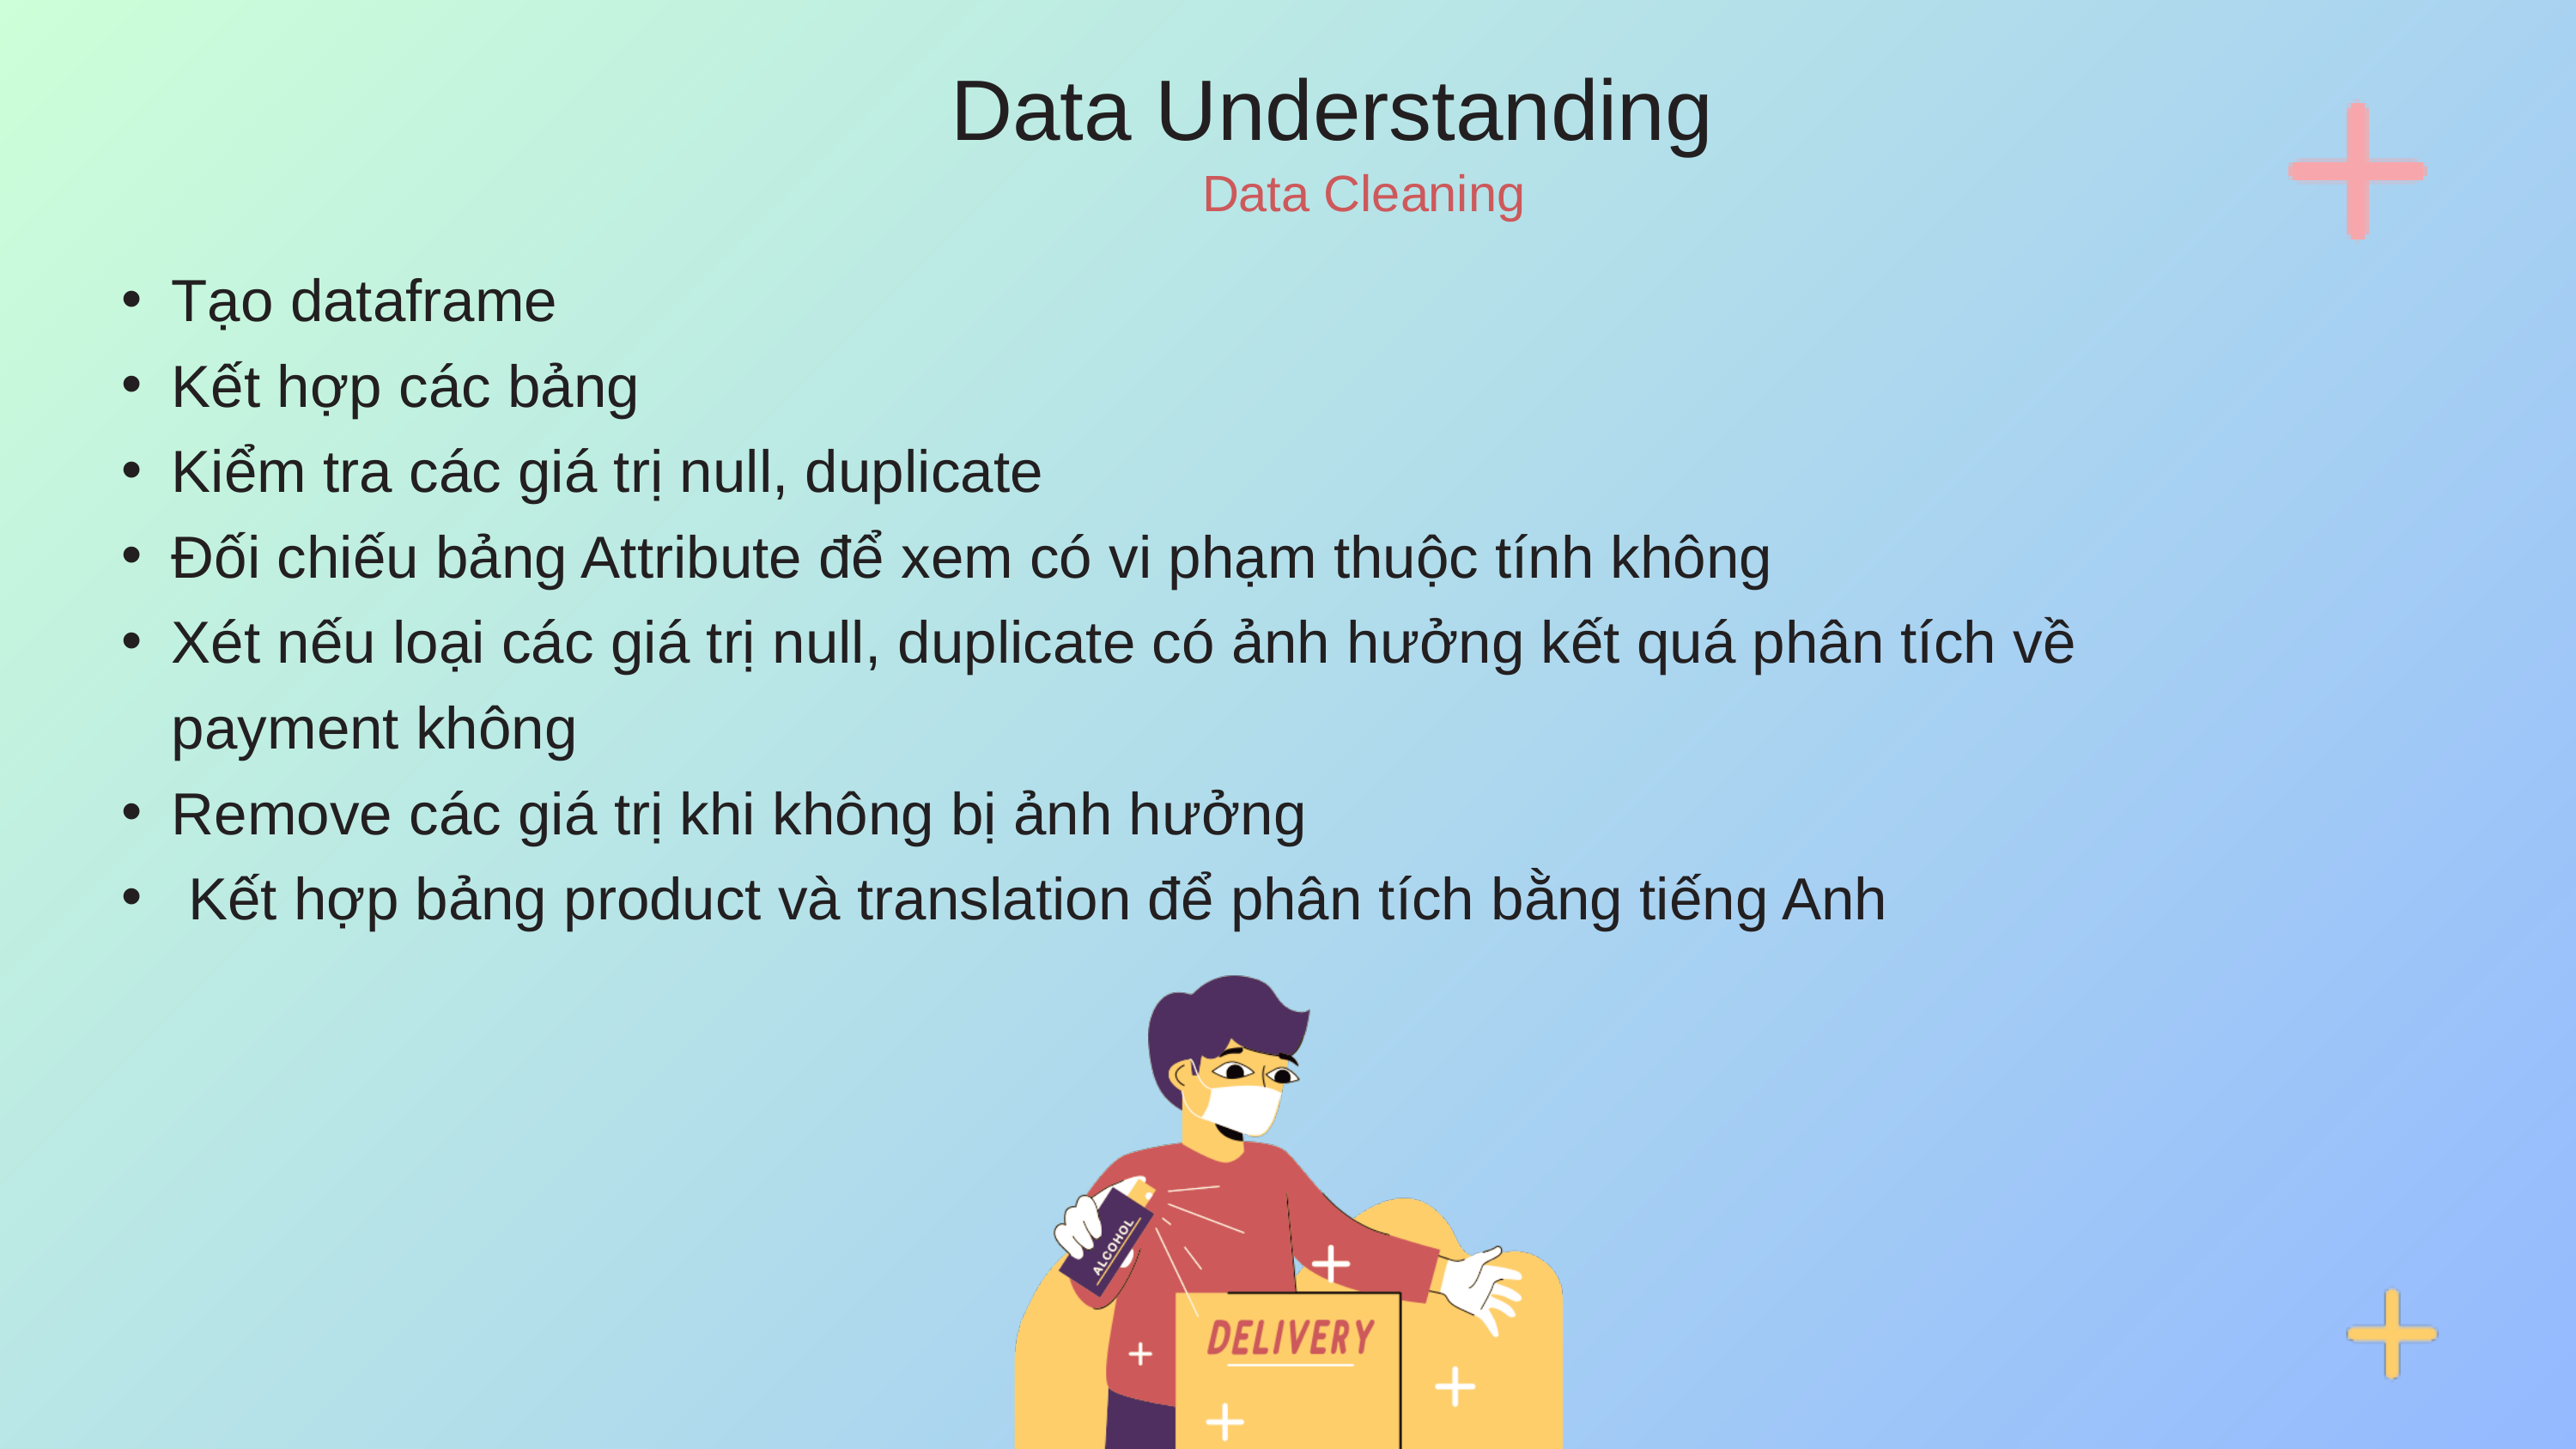

Data Understanding
Data Cleaning
Tạo dataframe
Kết hợp các bảng
Kiểm tra các giá trị null, duplicate
Đối chiếu bảng Attribute để xem có vi phạm thuộc tính không
Xét nếu loại các giá trị null, duplicate có ảnh hưởng kết quá phân tích về payment không
Remove các giá trị khi không bị ảnh hưởng
 Kết hợp bảng product và translation để phân tích bằng tiếng Anh